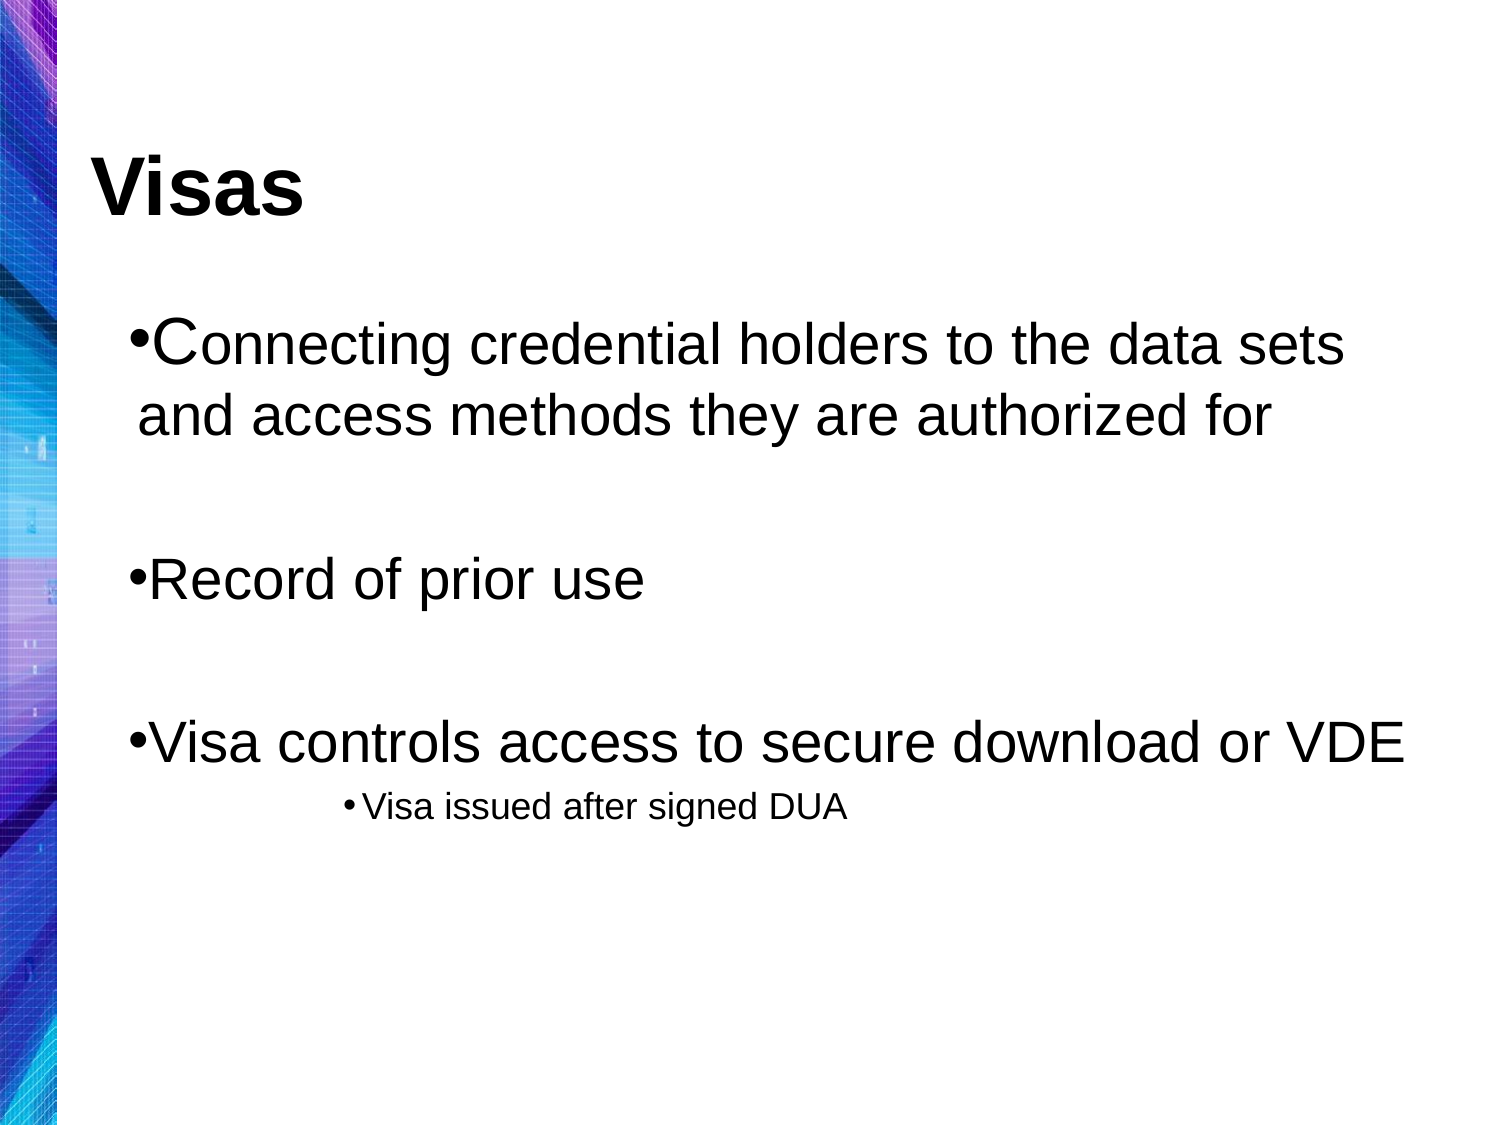

# Visas
Connecting credential holders to the data sets and access methods they are authorized for

Record of prior use

Visa controls access to secure download or VDE
Visa issued after signed DUA